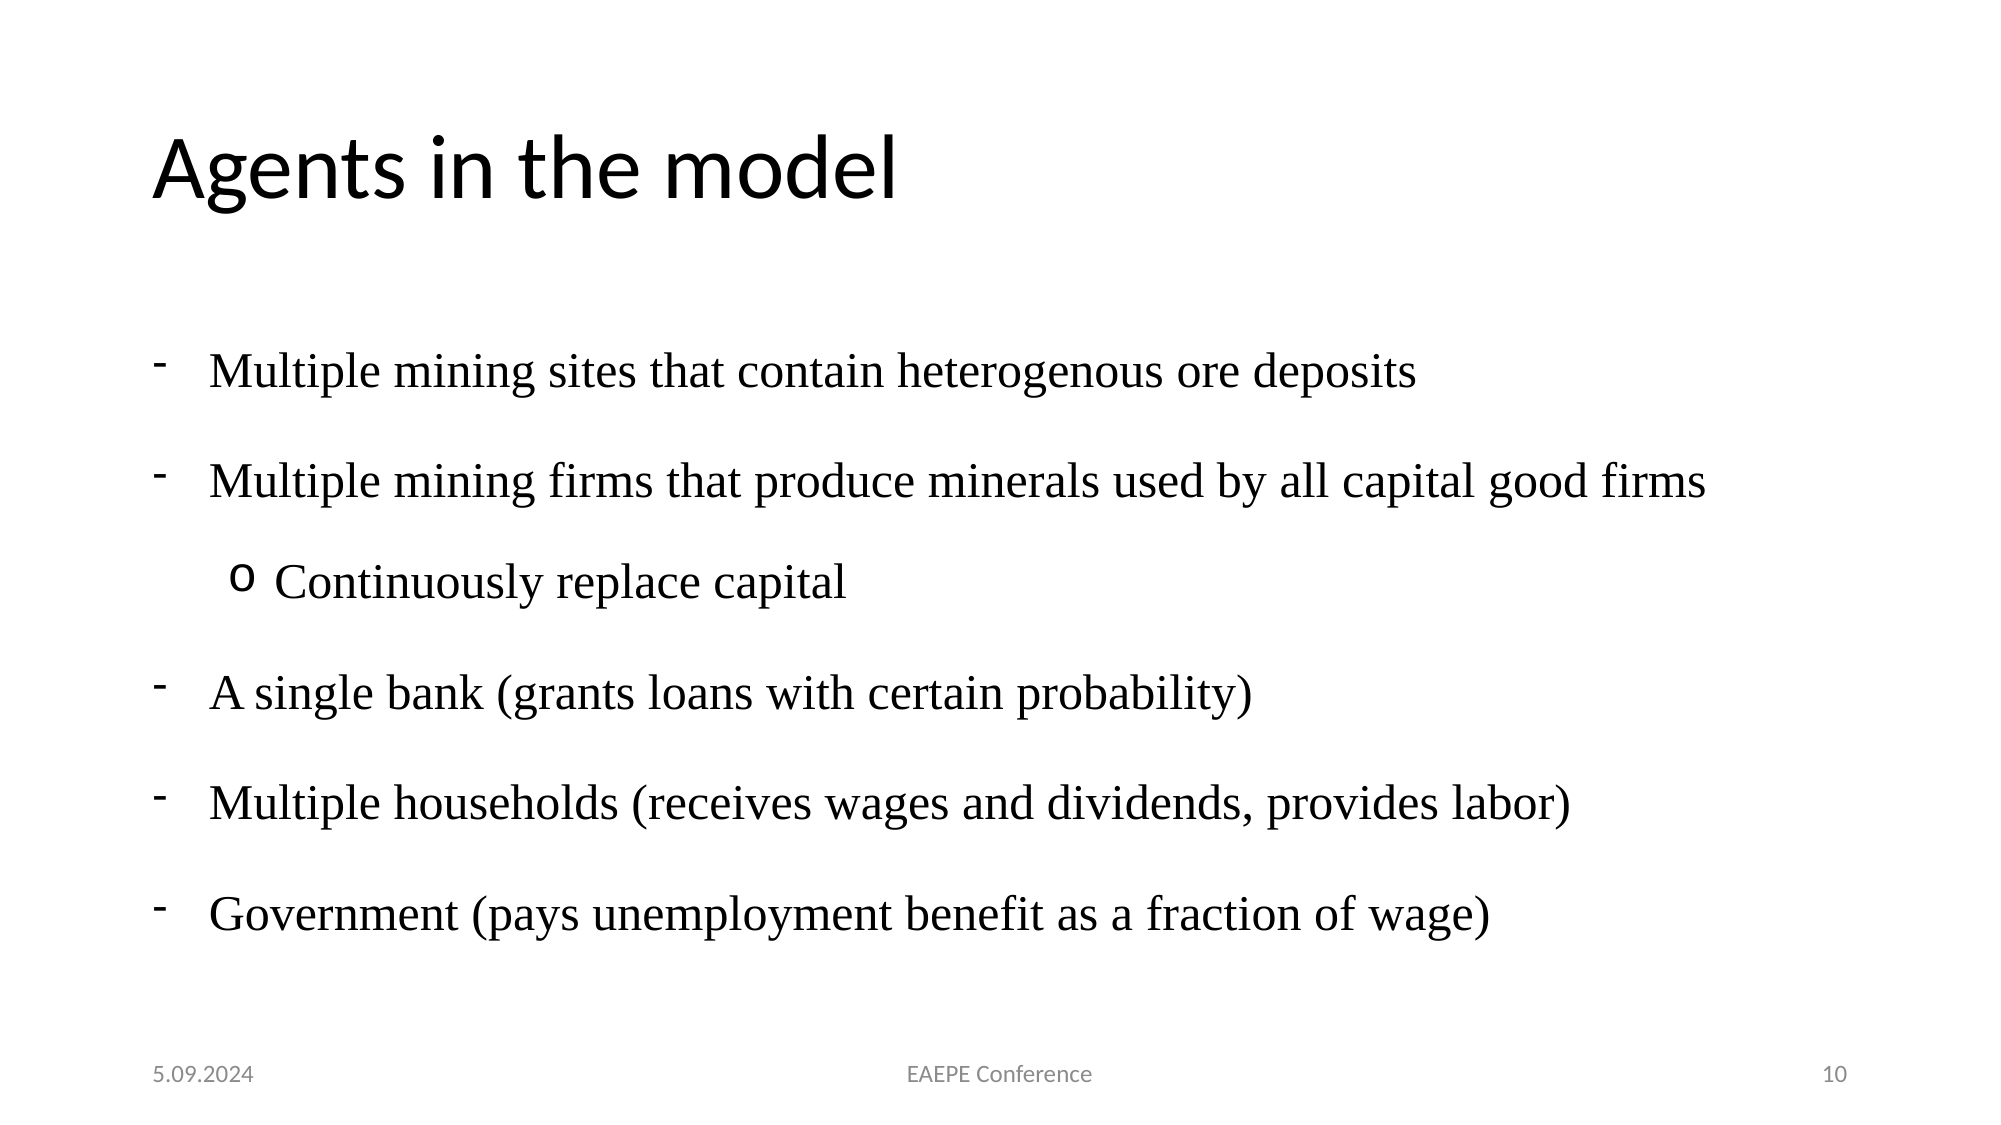

# Agents in the model
Multiple mining sites that contain heterogenous ore deposits
Multiple mining firms that produce minerals used by all capital good firms
Continuously replace capital
A single bank (grants loans with certain probability)
Multiple households (receives wages and dividends, provides labor)
Government (pays unemployment benefit as a fraction of wage)
5.09.2024
EAEPE Conference
10